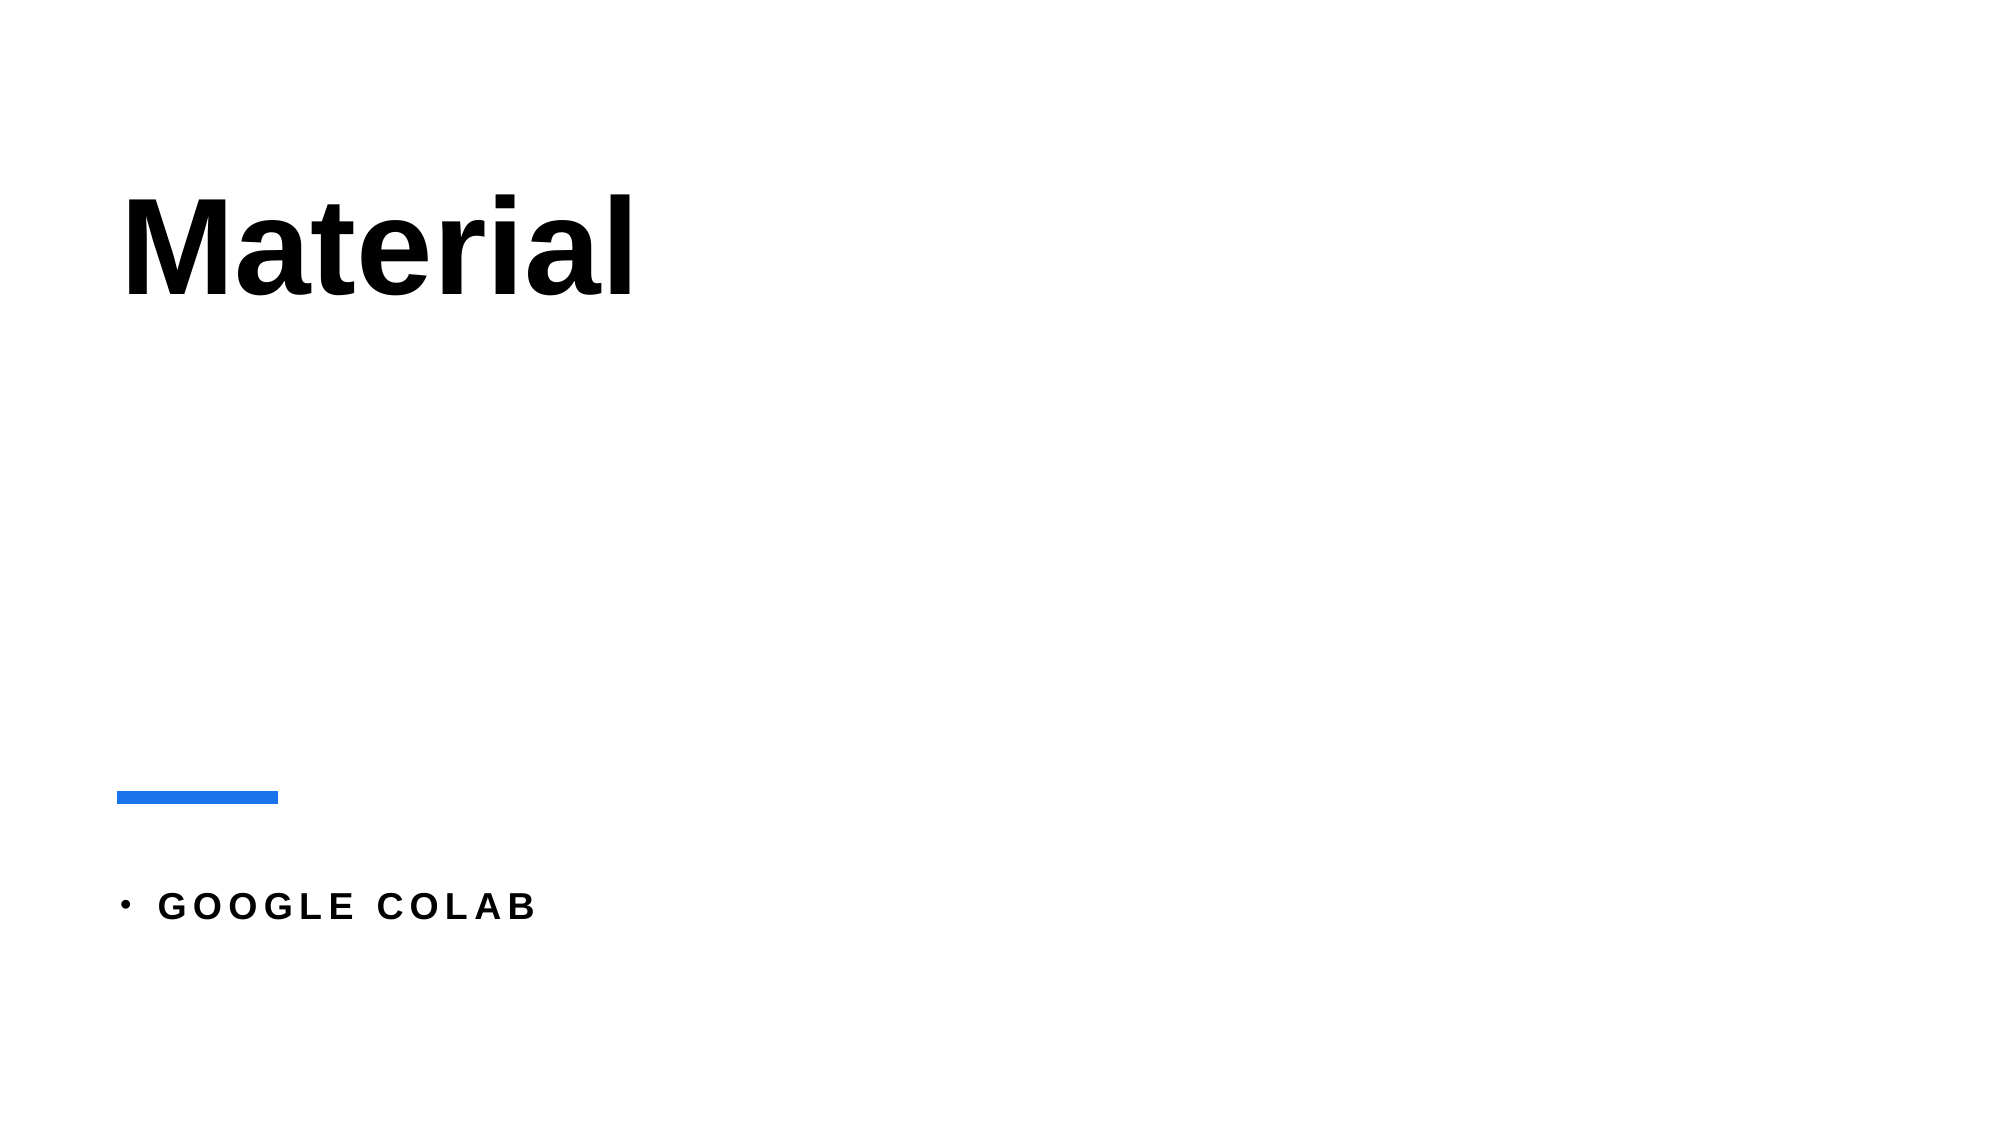

# Material
Google Colab
Atoany Fierro | Tecnológico de Monterrey
6